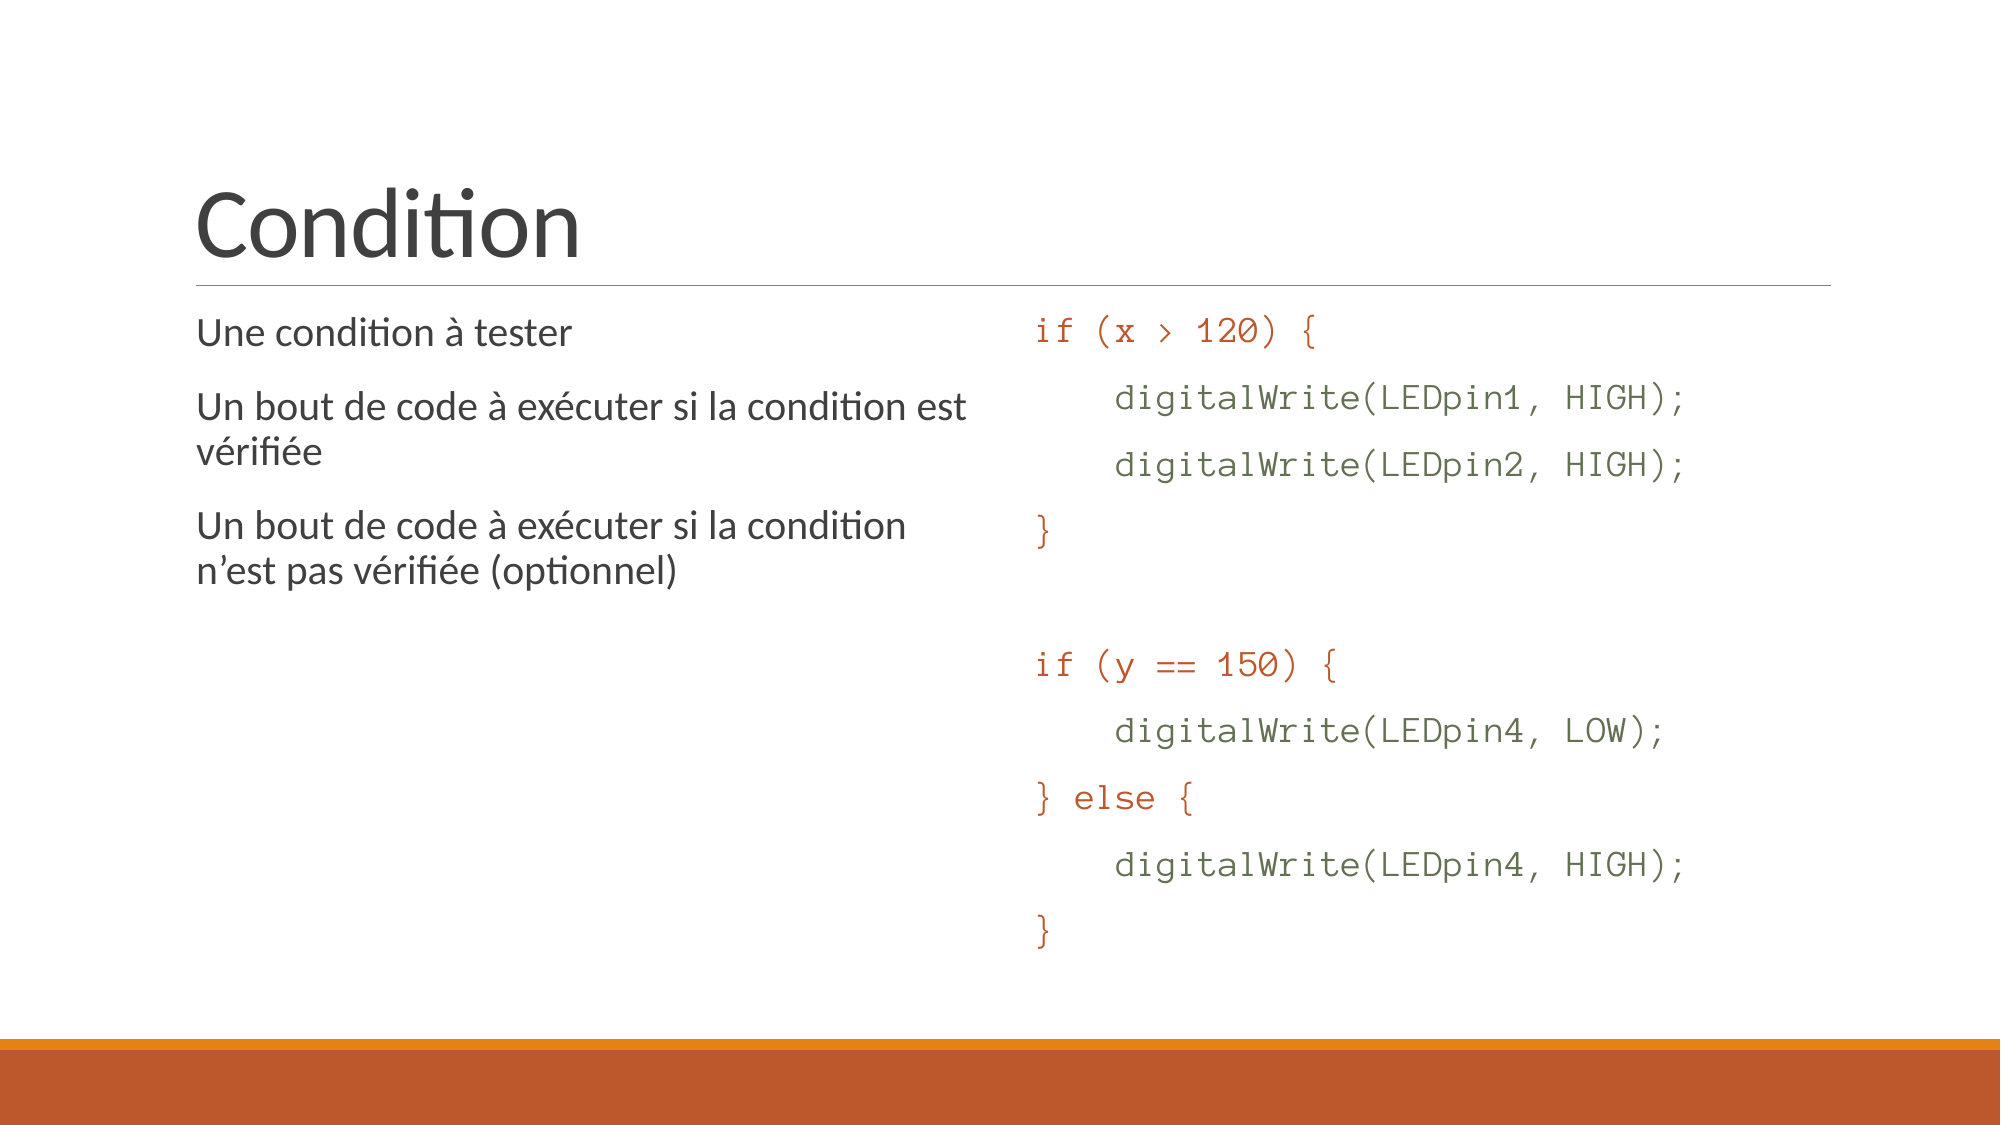

# Condition
Une condition à tester
Un bout de code à exécuter si la condition est vérifiée
Un bout de code à exécuter si la condition n’est pas vérifiée (optionnel)
if (x > 120) {
    digitalWrite(LEDpin1, HIGH);
    digitalWrite(LEDpin2, HIGH);
}

if (y == 150) {
    digitalWrite(LEDpin4, LOW);
} else {
    digitalWrite(LEDpin4, HIGH);
}